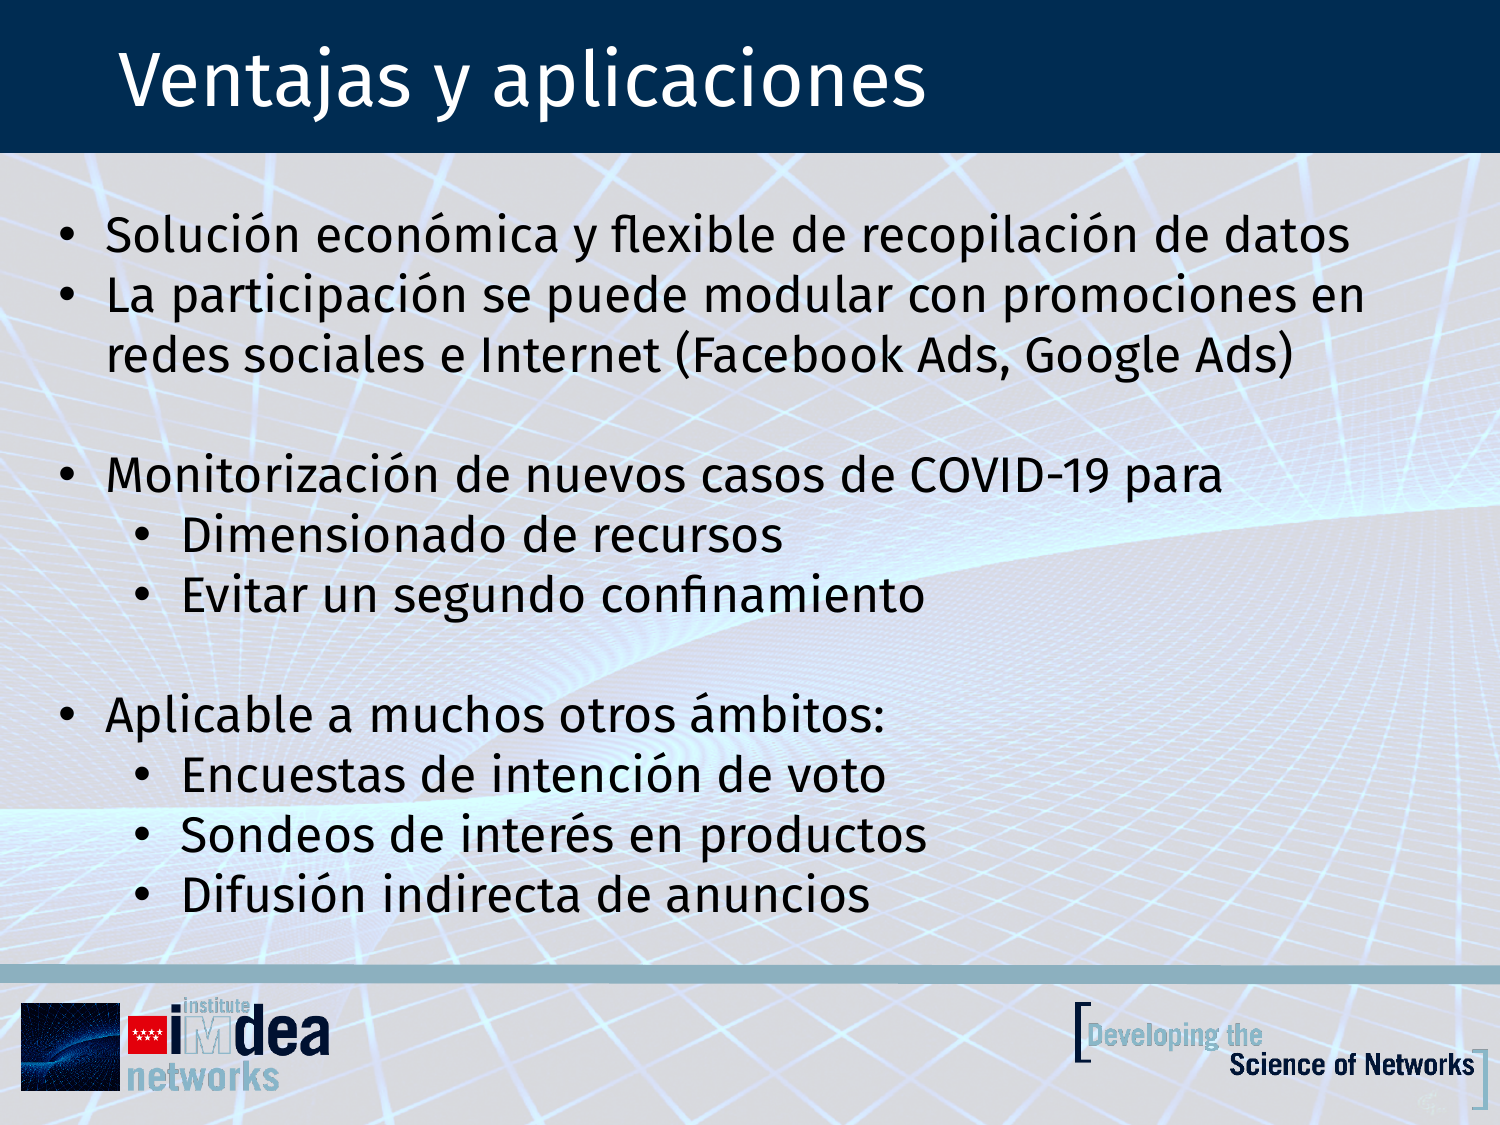

# Ventajas y aplicaciones
Solución económica y flexible de recopilación de datos
La participación se puede modular con promociones en redes sociales e Internet (Facebook Ads, Google Ads)

Monitorización de nuevos casos de COVID-19 para
Dimensionado de recursos
Evitar un segundo confinamiento

Aplicable a muchos otros ámbitos:
Encuestas de intención de voto
Sondeos de interés en productos
Difusión indirecta de anuncios